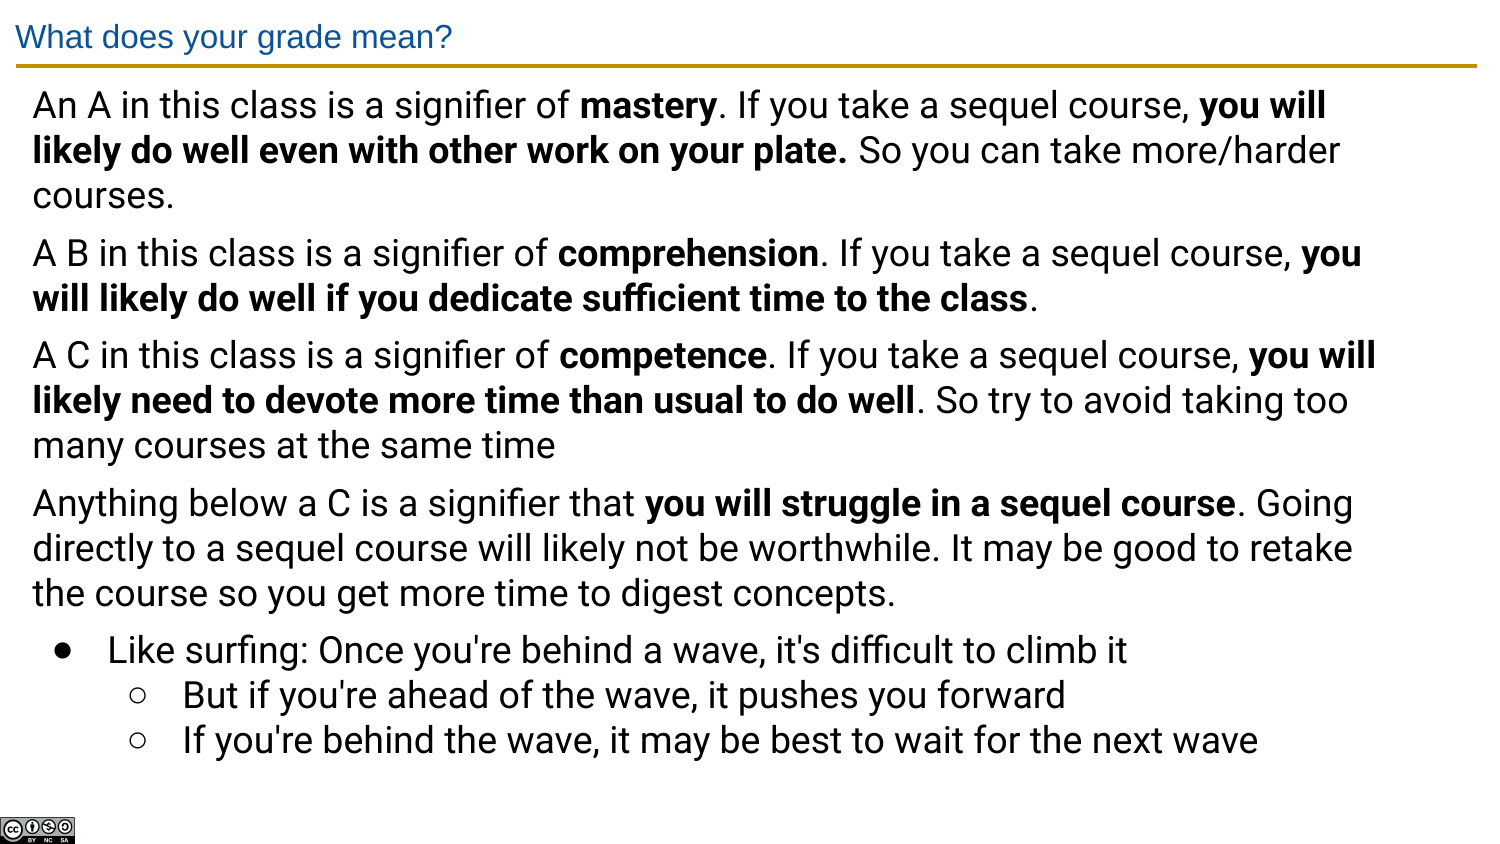

# What does your grade mean?
An A in this class is a signifier of mastery. If you take a sequel course, you will likely do well even with other work on your plate. So you can take more/harder courses.
A B in this class is a signifier of comprehension. If you take a sequel course, you will likely do well if you dedicate sufficient time to the class.
A C in this class is a signifier of competence. If you take a sequel course, you will likely need to devote more time than usual to do well. So try to avoid taking too many courses at the same time
Anything below a C is a signifier that you will struggle in a sequel course. Going directly to a sequel course will likely not be worthwhile. It may be good to retake the course so you get more time to digest concepts.
Like surfing: Once you're behind a wave, it's difficult to climb it
But if you're ahead of the wave, it pushes you forward
If you're behind the wave, it may be best to wait for the next wave